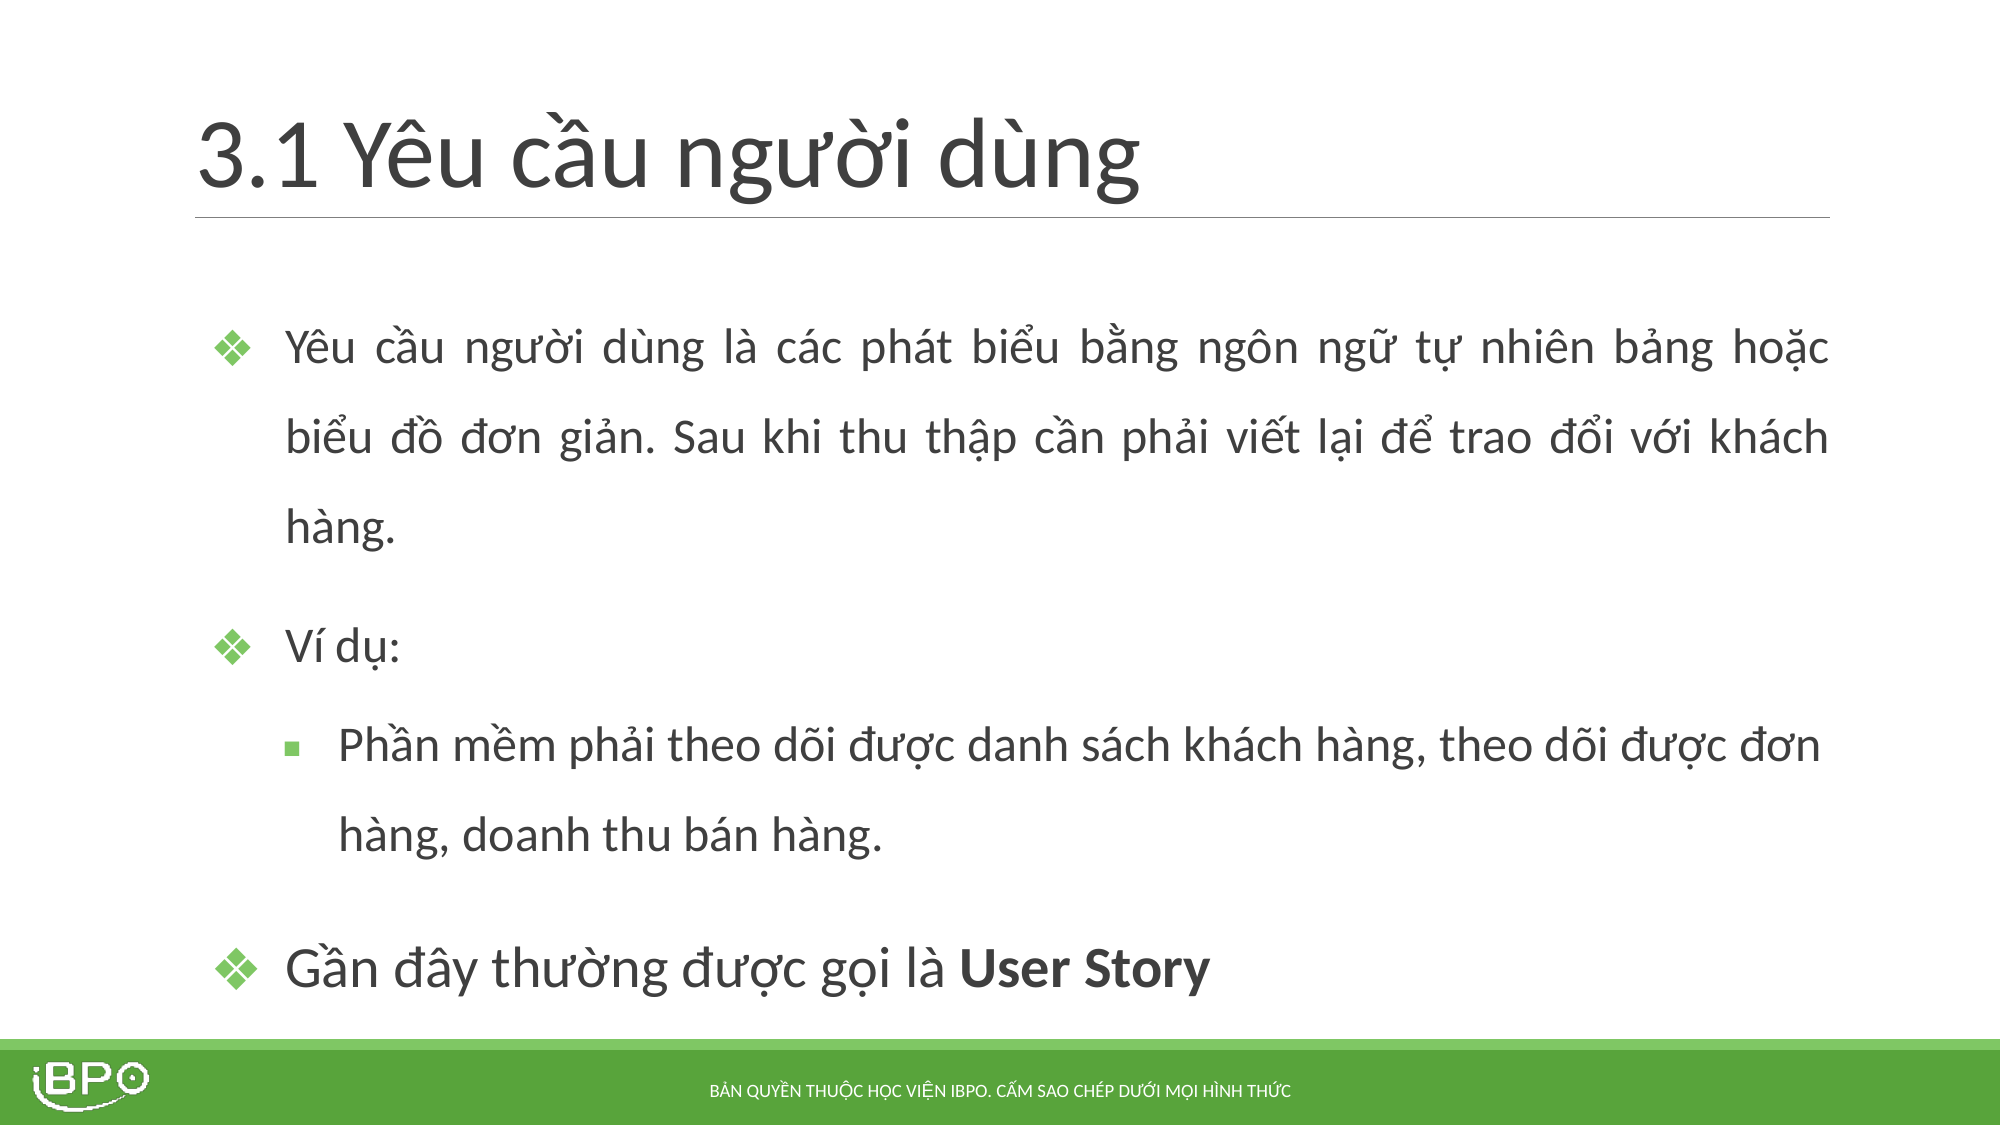

# 3.1 Yêu cầu người dùng
Yêu cầu người dùng là các phát biểu bằng ngôn ngữ tự nhiên bảng hoặc biểu đồ đơn giản. Sau khi thu thập cần phải viết lại để trao đổi với khách hàng.
Ví dụ:
Phần mềm phải theo dõi được danh sách khách hàng, theo dõi được đơn hàng, doanh thu bán hàng.
Gần đây thường được gọi là User Story
BẢN QUYỀN THUỘC HỌC VIỆN IBPO. CẤM SAO CHÉP DƯỚI MỌI HÌNH THỨC